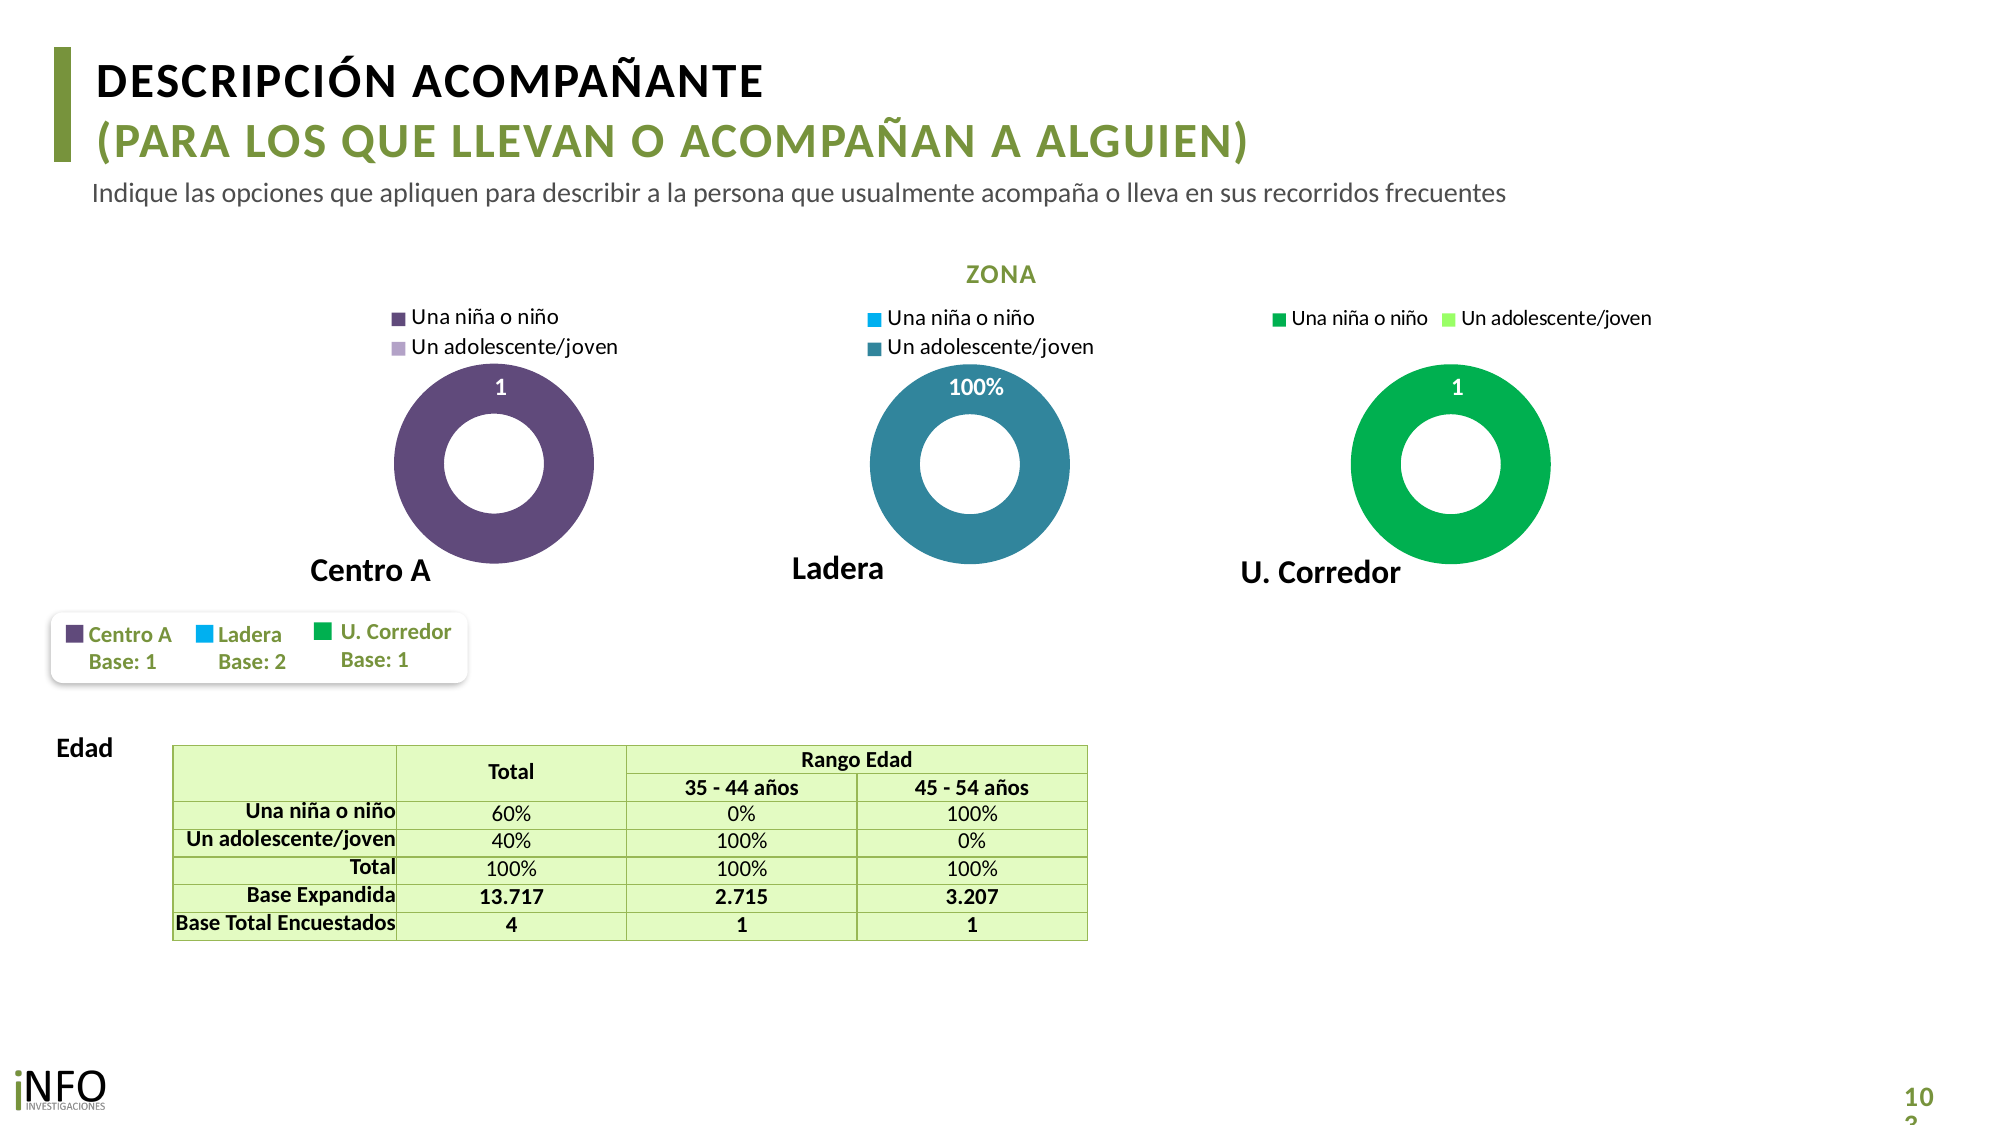

DESCRIPCIÓN ACOMPAÑANTE
(PARA LOS QUE LLEVAN O ACOMPAÑAN A ALGUIEN)

Indique las opciones que apliquen para describir a la persona que usualmente acompaña o lleva en sus recorridos frecuentes
ZONA

### Chart

| Category | Total |
|---|---|
| Una niña o niño | 1.0 |
| Un adolescente/joven | None |

### Chart

| Category | Total |
|---|---|
| Una niña o niño | None |
| Un adolescente/joven | 1.0 |

### Chart

| Category | Total |
|---|---|
| Una niña o niño | 1.0 |
| Un adolescente/joven | None |
Ladera
Centro A
U. Corredor
U. Corredor
Base: 1

Centro A
Base: 1
Ladera
Base: 2

Edad
|  | Total | Rango Edad |  |
| --- | --- | --- | --- |
|  |  | 35 - 44 años | 45 - 54 años |
| Una niña o niño | 60% | 0% | 100% |
| Un adolescente/joven | 40% | 100% | 0% |
| Total | 100% | 100% | 100% |
| Base Expandida | 13.717 | 2.715 | 3.207 |
| Base Total Encuestados | 4 | 1 | 1 |
103